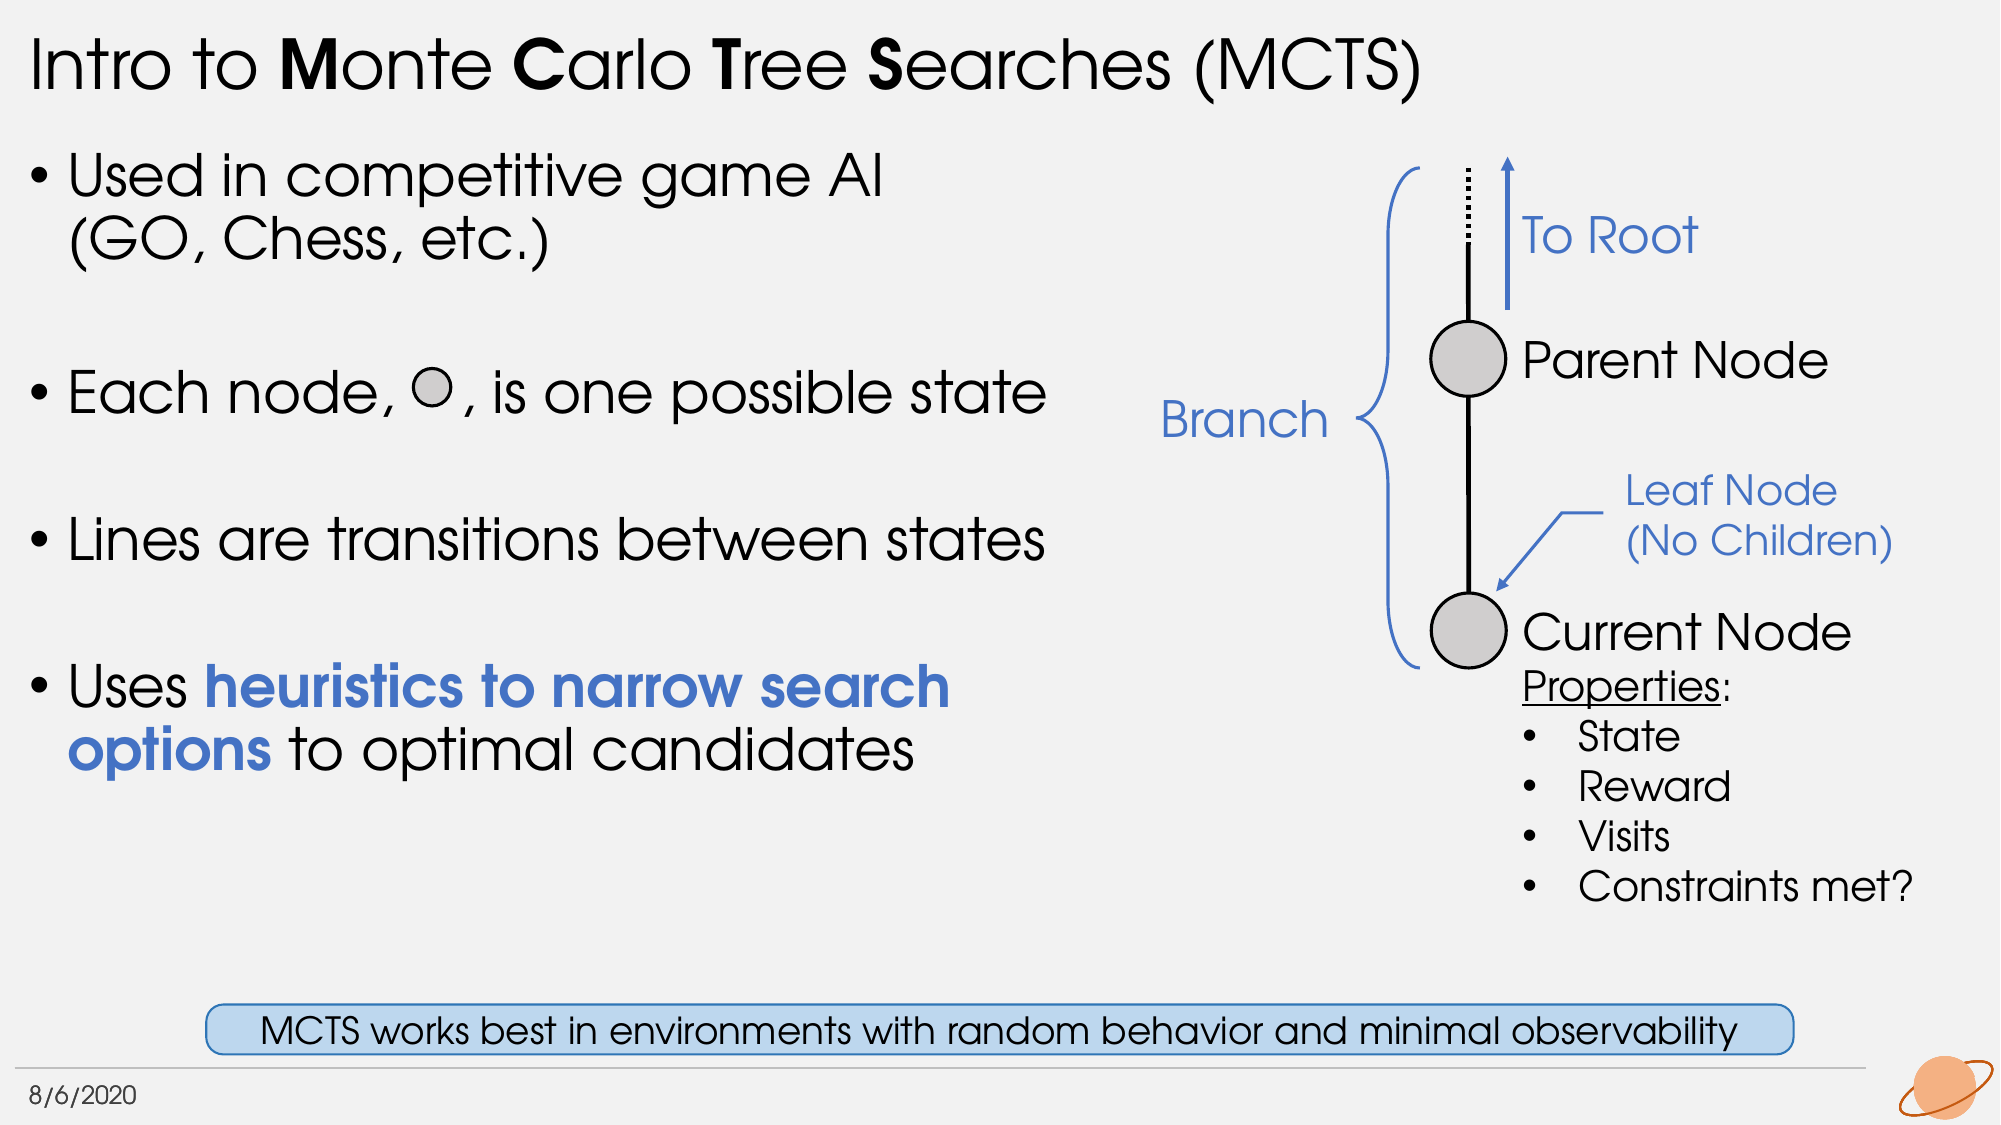

# Intro to Monte Carlo Tree Searches (MCTS)
Used in competitive game AI
(GO, Chess, etc.)
Each node,    , is one possible state
Lines are transitions between states
Uses heuristics to narrow search options to optimal candidates

To Root

Parent Node

Branch
Leaf Node (No Children)
Current Node
Properties:
State
Reward
Visits
Constraints met?

MCTS works best in environments with random behavior and minimal observability
5